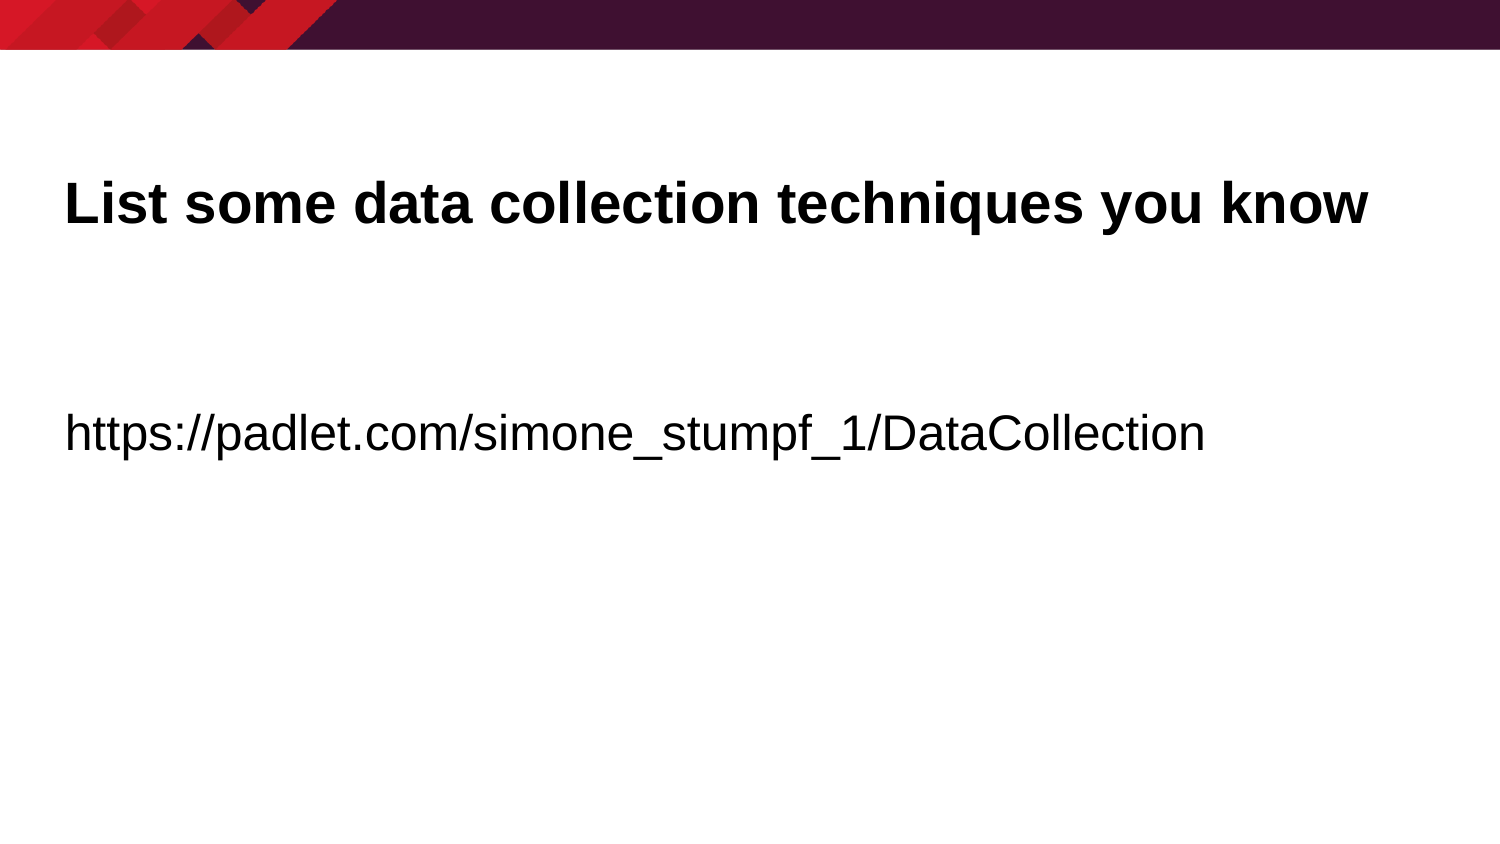

# List some data collection techniques you know

https://padlet.com/simone_stumpf_1/DataCollection